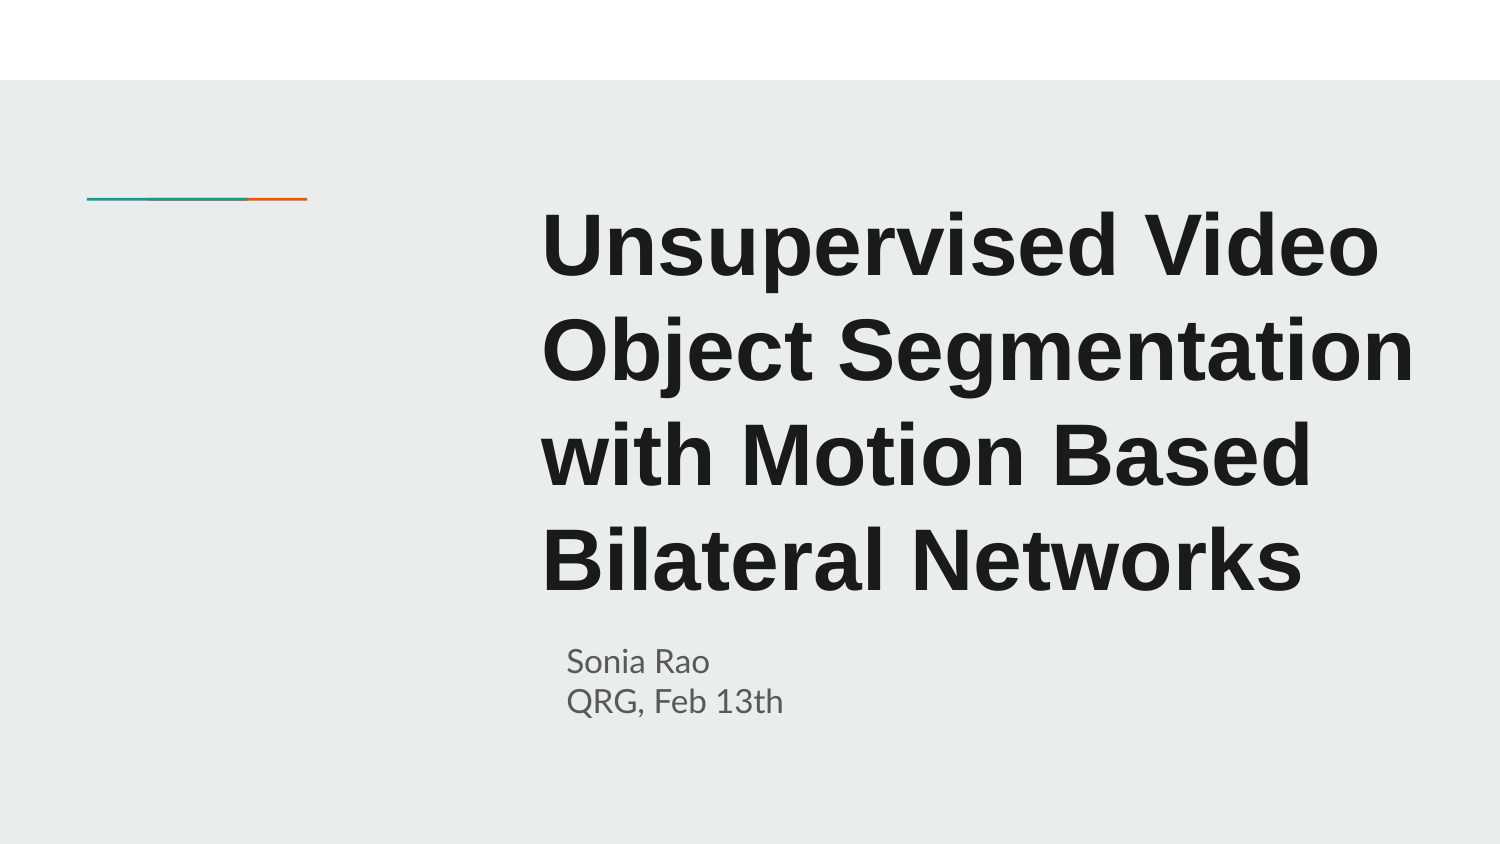

# Unsupervised Video Object Segmentation with Motion Based Bilateral Networks
Sonia Rao
QRG, Feb 13th